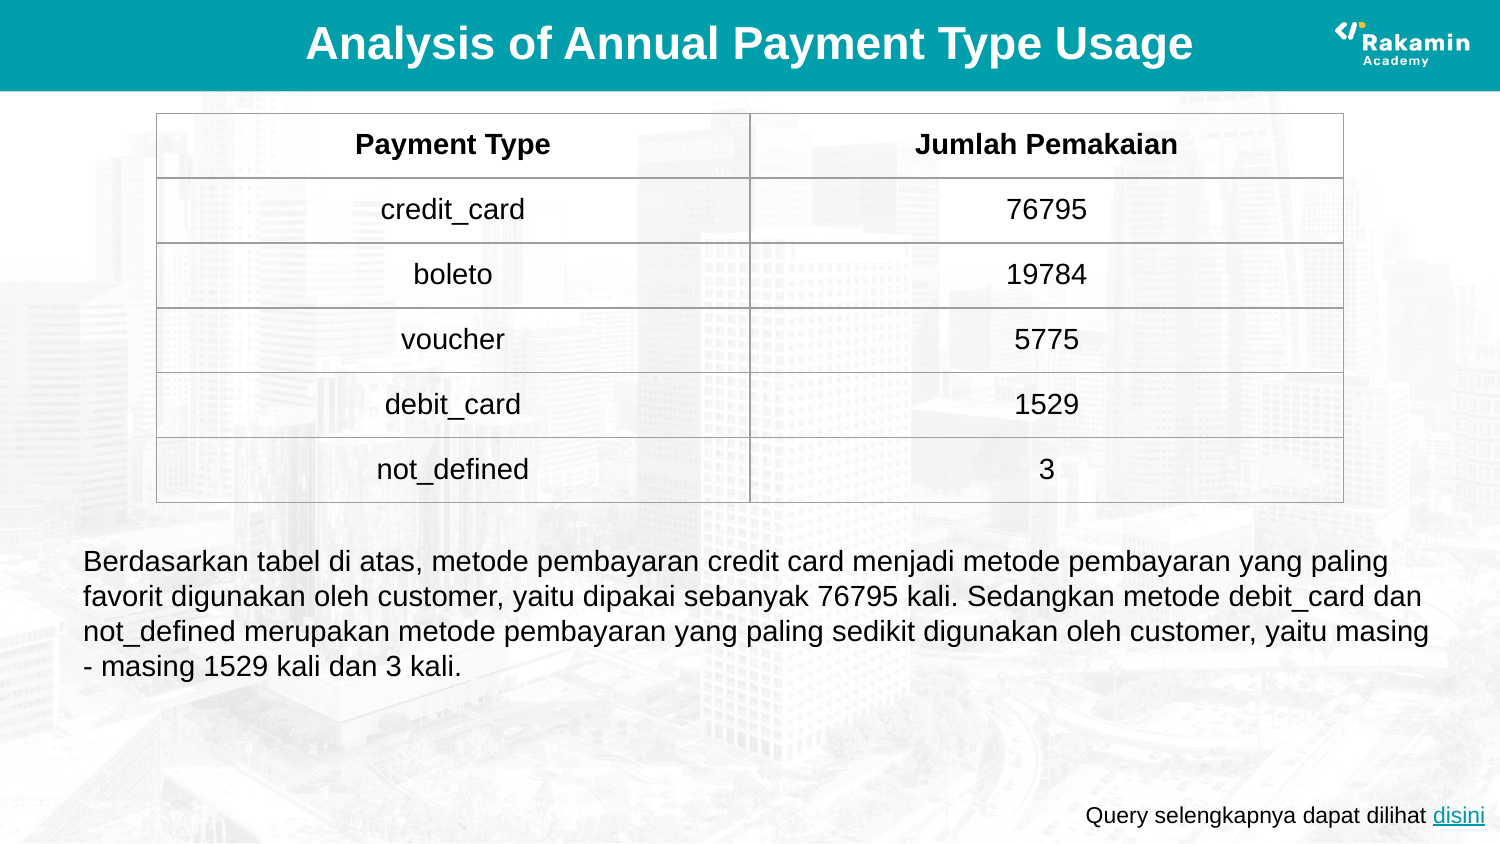

# Analysis of Annual Payment Type Usage

| Payment Type | Jumlah Pemakaian |
| --- | --- |
| credit\_card | 76795 |
| boleto | 19784 |
| voucher | 5775 |
| debit\_card | 1529 |
| not\_defined | 3 |
Berdasarkan tabel di atas, metode pembayaran credit card menjadi metode pembayaran yang paling favorit digunakan oleh customer, yaitu dipakai sebanyak 76795 kali. Sedangkan metode debit_card dan not_defined merupakan metode pembayaran yang paling sedikit digunakan oleh customer, yaitu masing - masing 1529 kali dan 3 kali.

Query selengkapnya dapat dilihat disini